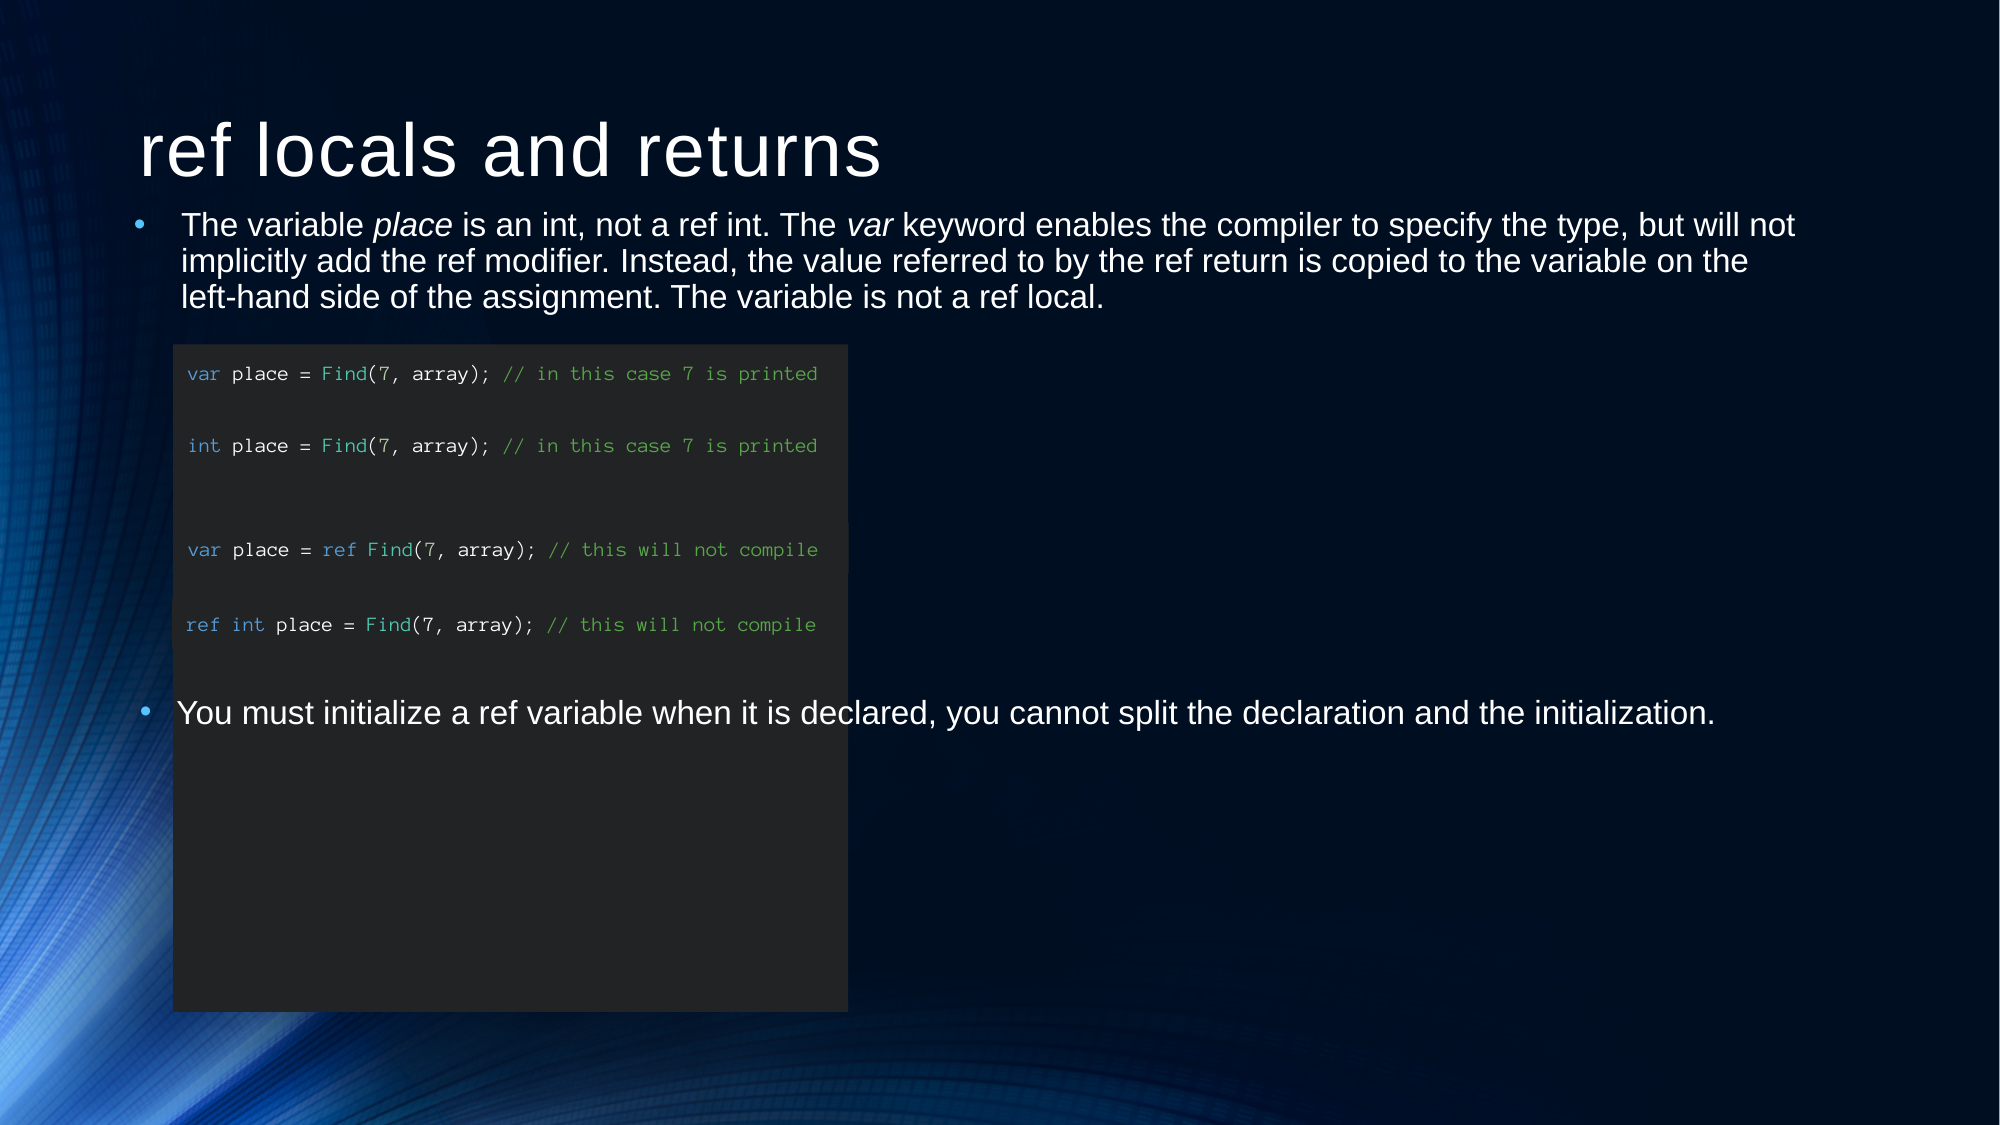

# ref locals and returns
The variable place is an int, not a ref int. The var keyword enables the compiler to specify the type, but will not implicitly add the ref modifier. Instead, the value referred to by the ref return is copied to the variable on the left-hand side of the assignment. The variable is not a ref local.
var place = Find(7, array); // in this case 7 is printed
int place = Find(7, array); // in this case 7 is printed
var place = ref Find(7, array); // this will not compile
ref int place = Find(7, array); // this will not compile
You must initialize a ref variable when it is declared, you cannot split the declaration and the initialization.